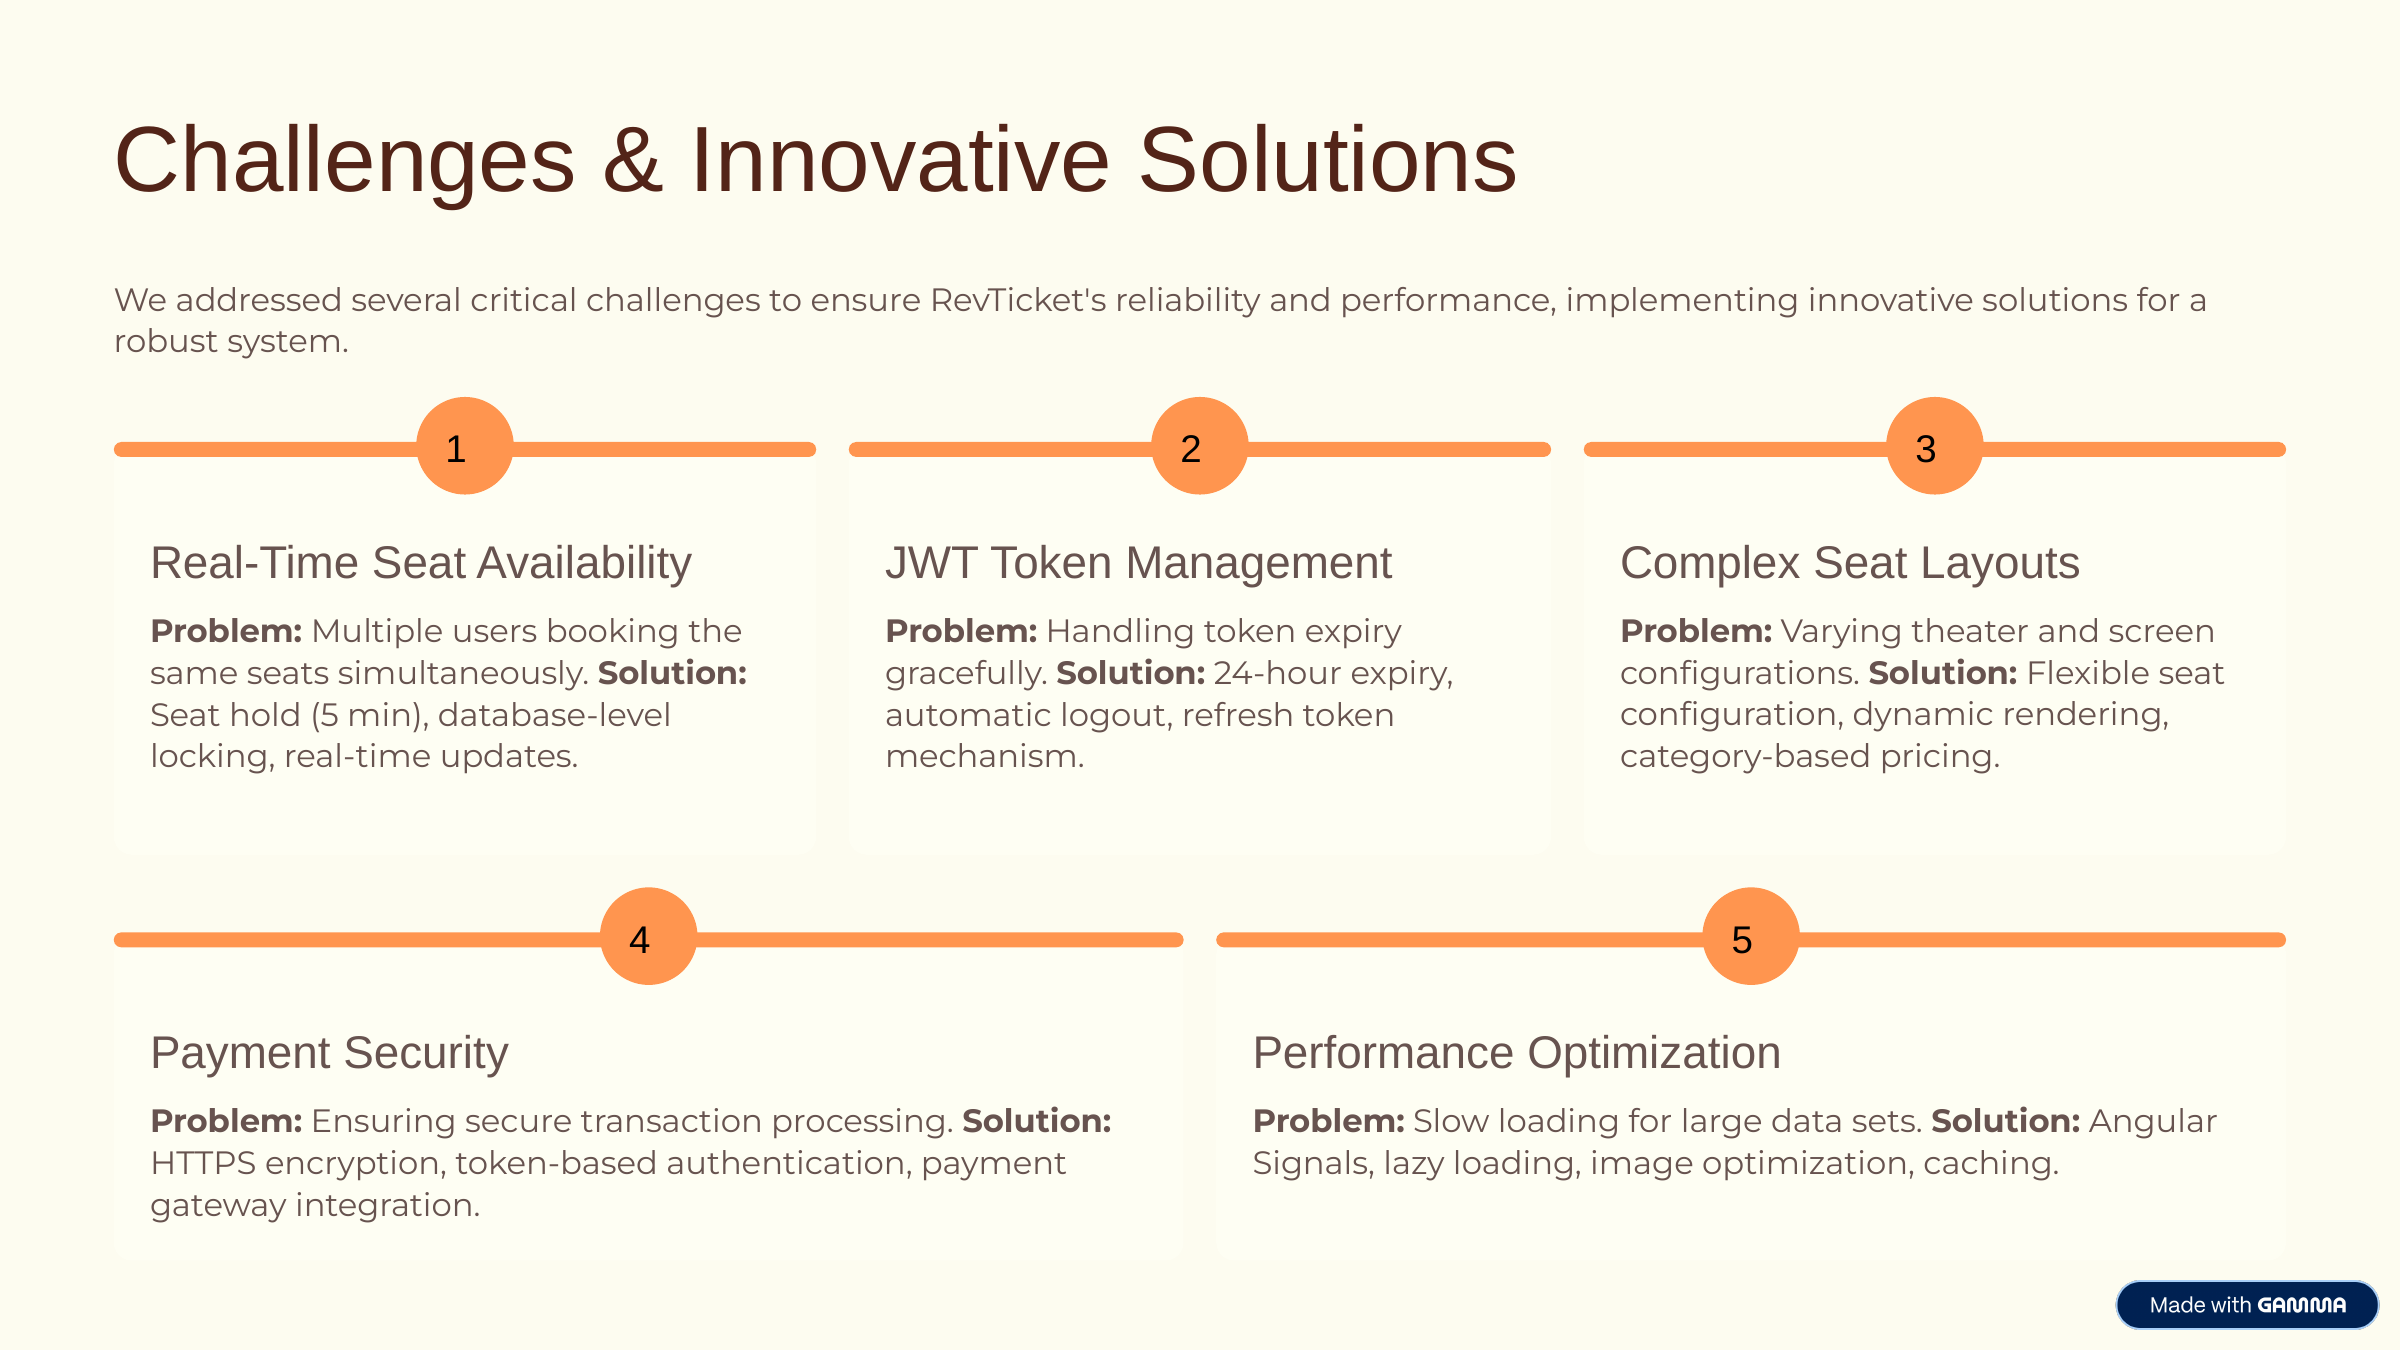

Challenges & Innovative Solutions
We addressed several critical challenges to ensure RevTicket's reliability and performance, implementing innovative solutions for a robust system.

1
2
3

Real-Time Seat Availability
JWT Token Management
Complex Seat Layouts
Problem: Multiple users booking the same seats simultaneously. Solution: Seat hold (5 min), database-level locking, real-time updates.
Problem: Handling token expiry gracefully. Solution: 24-hour expiry, automatic logout, refresh token mechanism.
Problem: Varying theater and screen configurations. Solution: Flexible seat configuration, dynamic rendering, category-based pricing.

4
5

Payment Security
Performance Optimization
Problem: Ensuring secure transaction processing. Solution: HTTPS encryption, token-based authentication, payment gateway integration.
Problem: Slow loading for large data sets. Solution: Angular Signals, lazy loading, image optimization, caching.